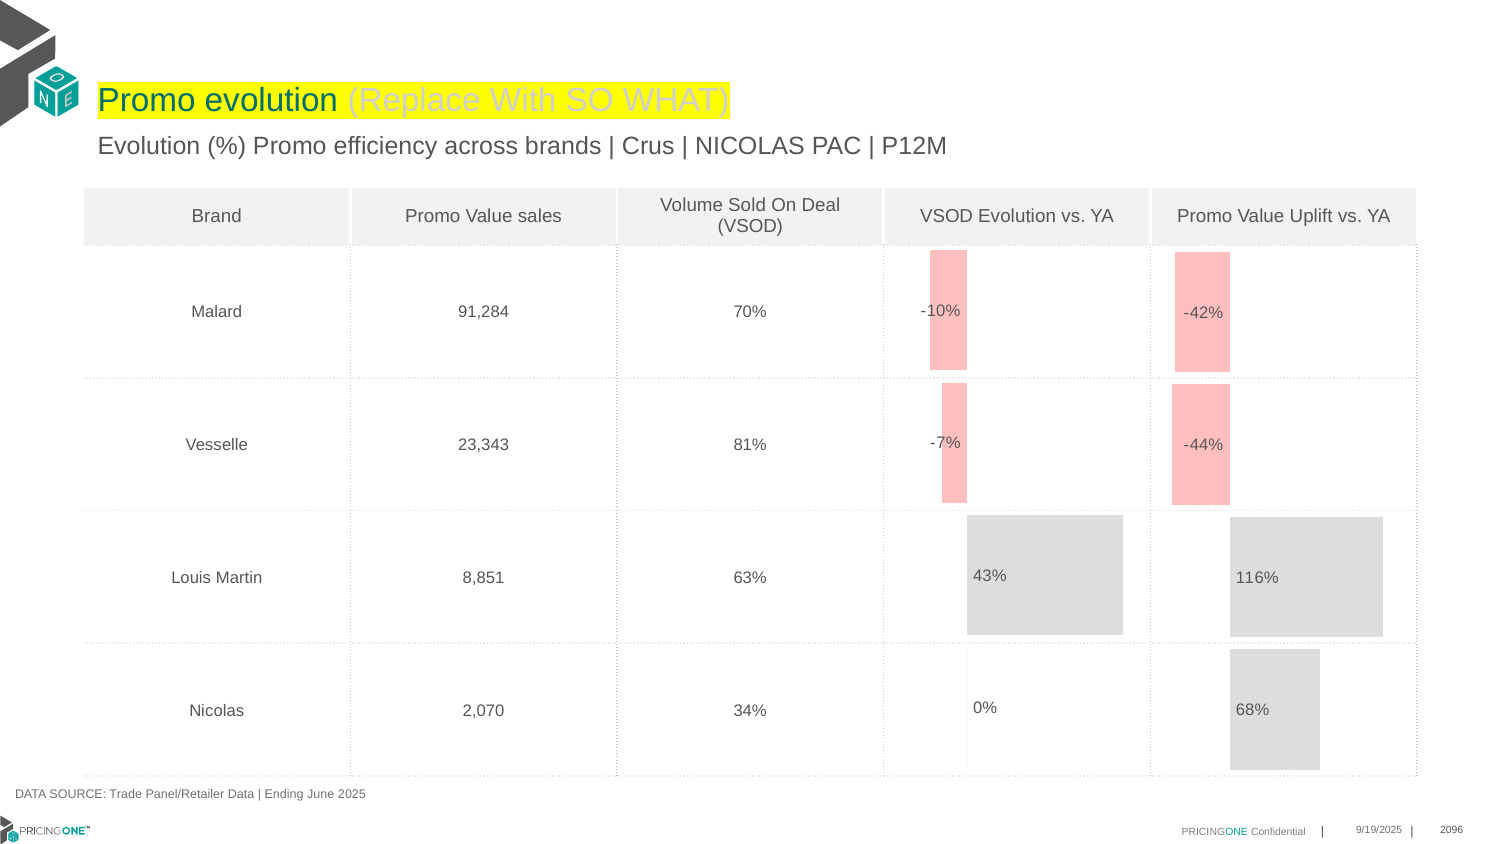

# Promo evolution (Replace With SO WHAT)
Evolution (%) Promo efficiency across brands | Crus | NICOLAS PAC | P12M
| Brand | Promo Value sales | Volume Sold On Deal (VSOD) | VSOD Evolution vs. YA | Promo Value Uplift vs. YA |
| --- | --- | --- | --- | --- |
| Malard | 91,284 | 70% |  |  |
| Vesselle | 23,343 | 81% |  |  |
| Louis Martin | 8,851 | 63% |  |  |
| Nicolas | 2,070 | 34% |  |  |

### Chart

| Category | VSOD Evaluation vs YA |
|---|---|
| Malard | -0.10299999999999998 |
| Vesselle | -0.06899999999999995 |
| Louis Martin | 0.43199999999999994 |
| Nicolas | 0.0 |

### Chart

| Category | Promo Value Uplift vs YA |
|---|---|
| Malard | -0.4151375703178355 |
| Vesselle | -0.4354452508579004 |
| Louis Martin | 1.1570119591262866 |
| Nicolas | 0.6791374699565533 |
DATA SOURCE: Trade Panel/Retailer Data | Ending June 2025

9/19/2025
2096